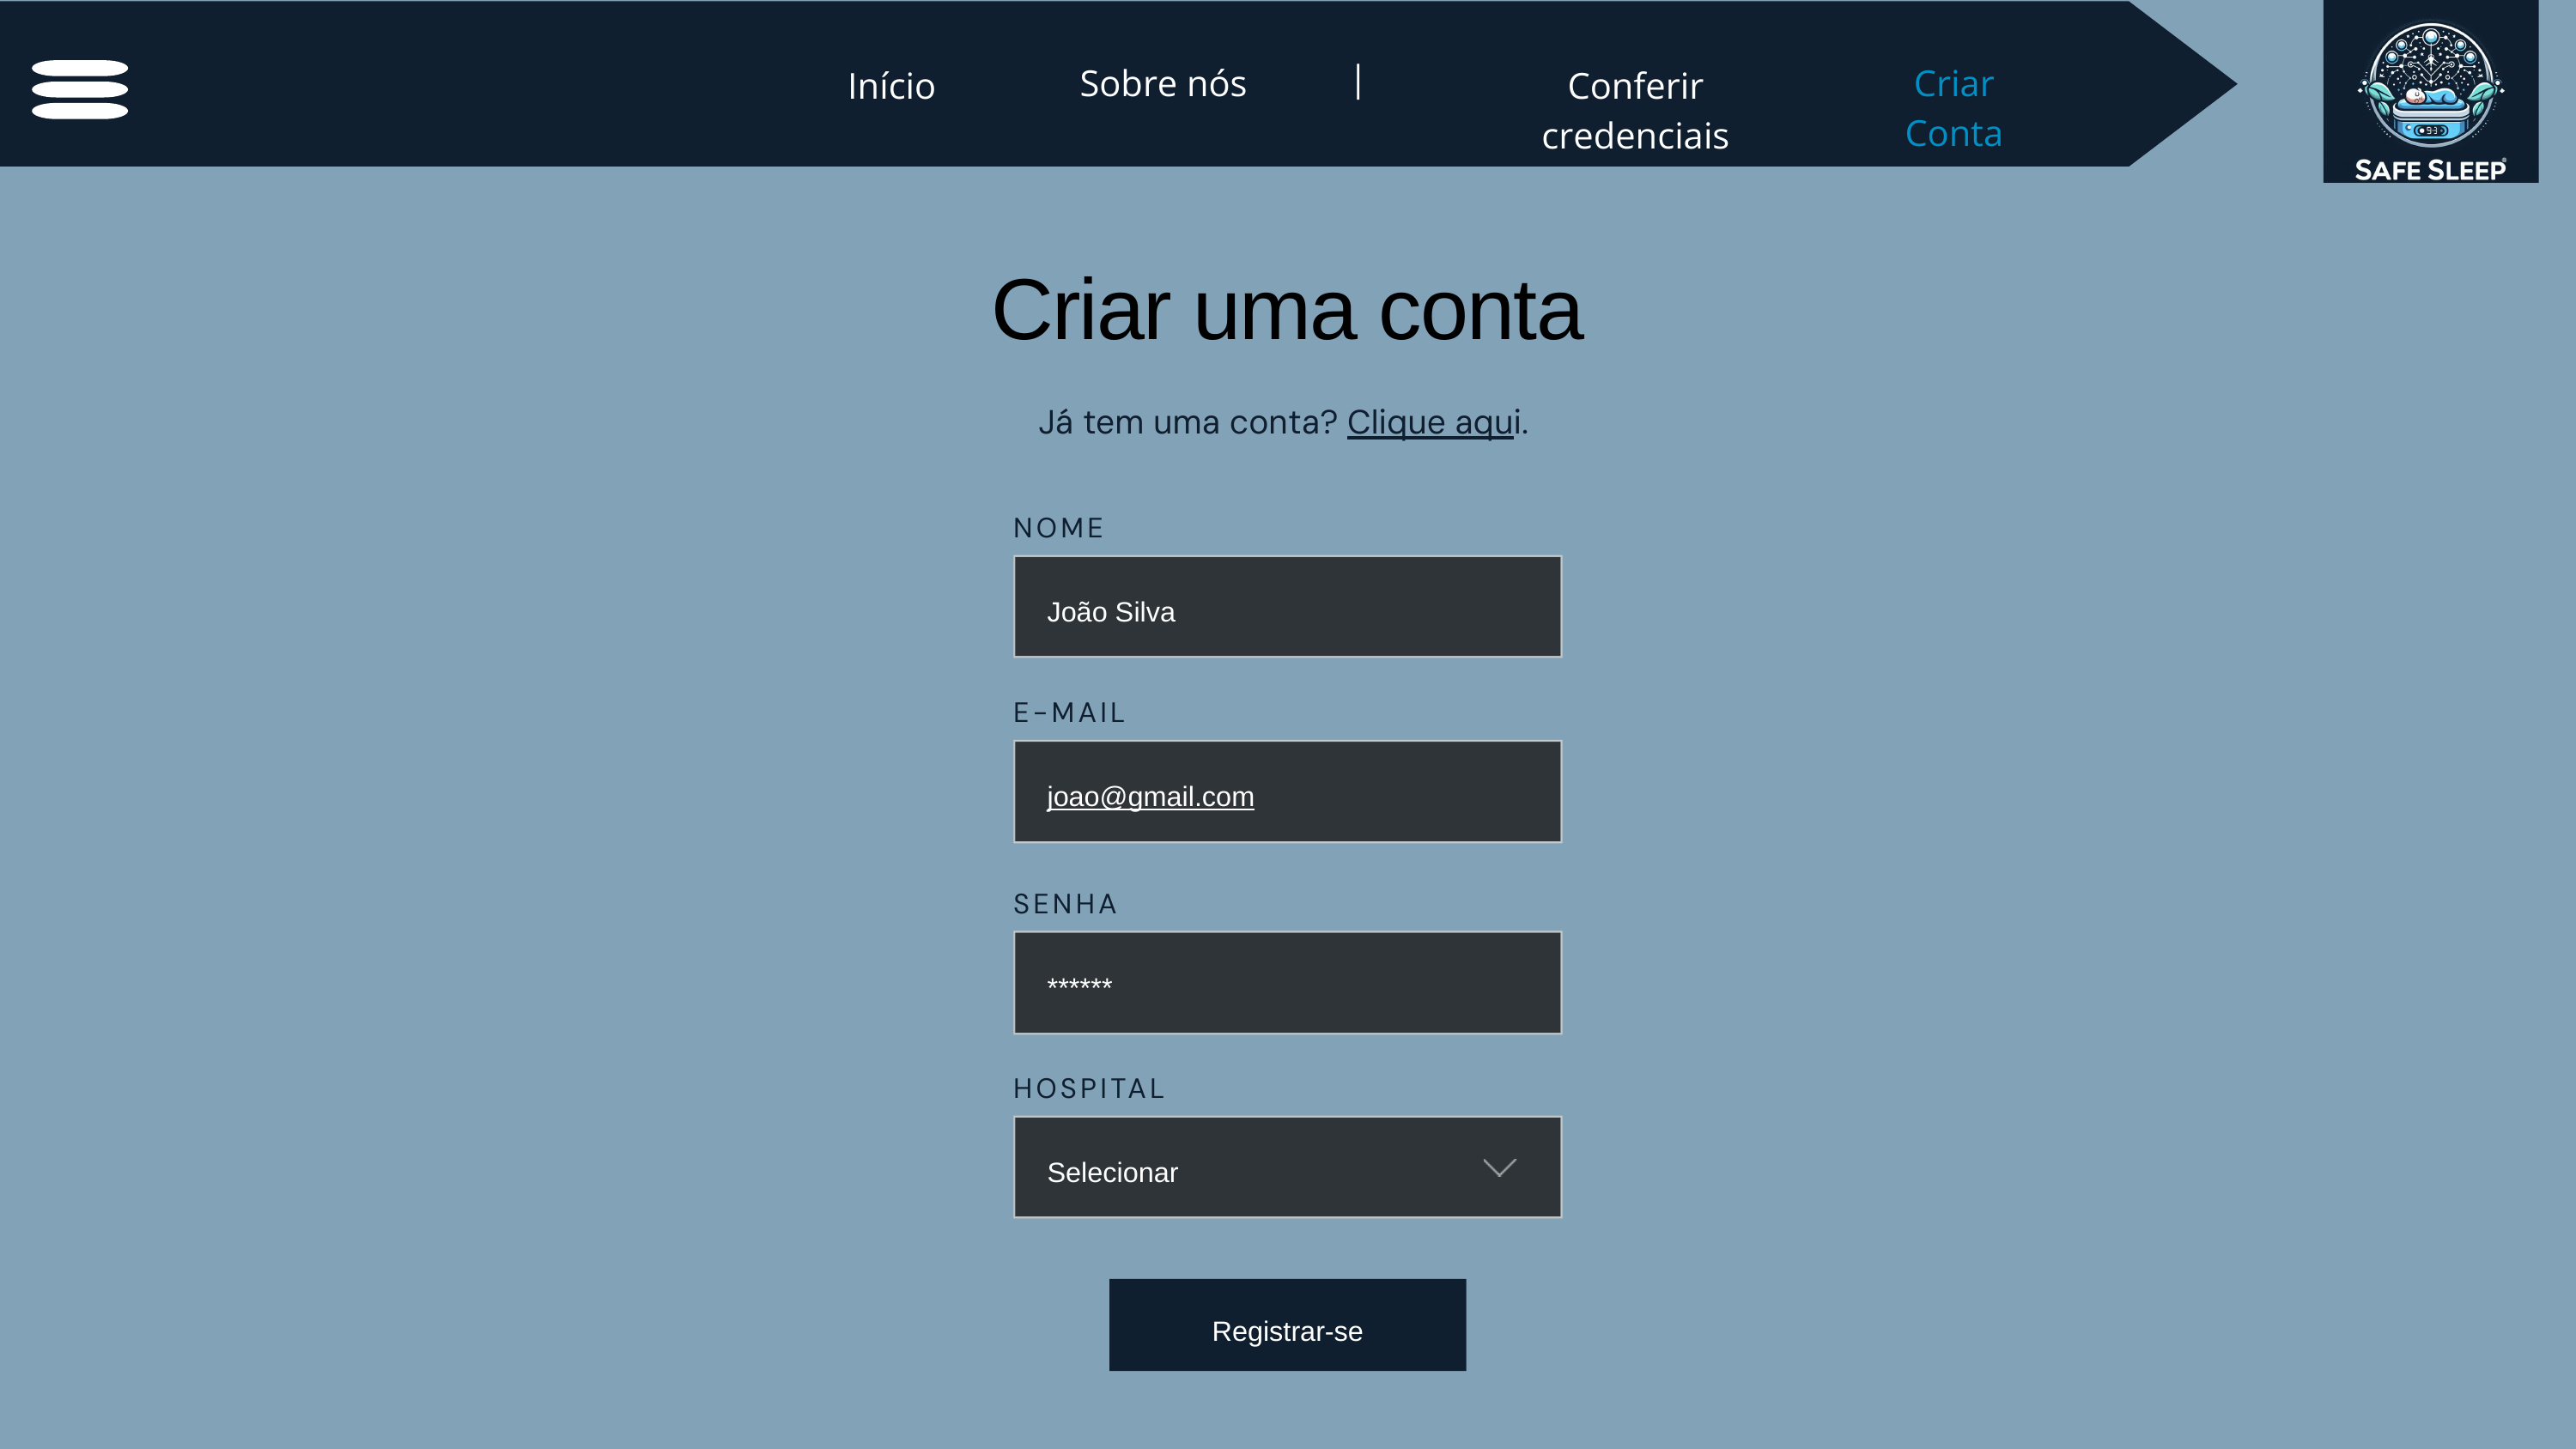

|
Sobre nós
Criar Conta
Início
Conferir credenciais

Criar uma conta
Já tem uma conta? Clique aqui.
NOME

João Silva
E-MAIL

joao@gmail.com
SENHA

******
HOSPITAL

Selecionar

Registrar-se